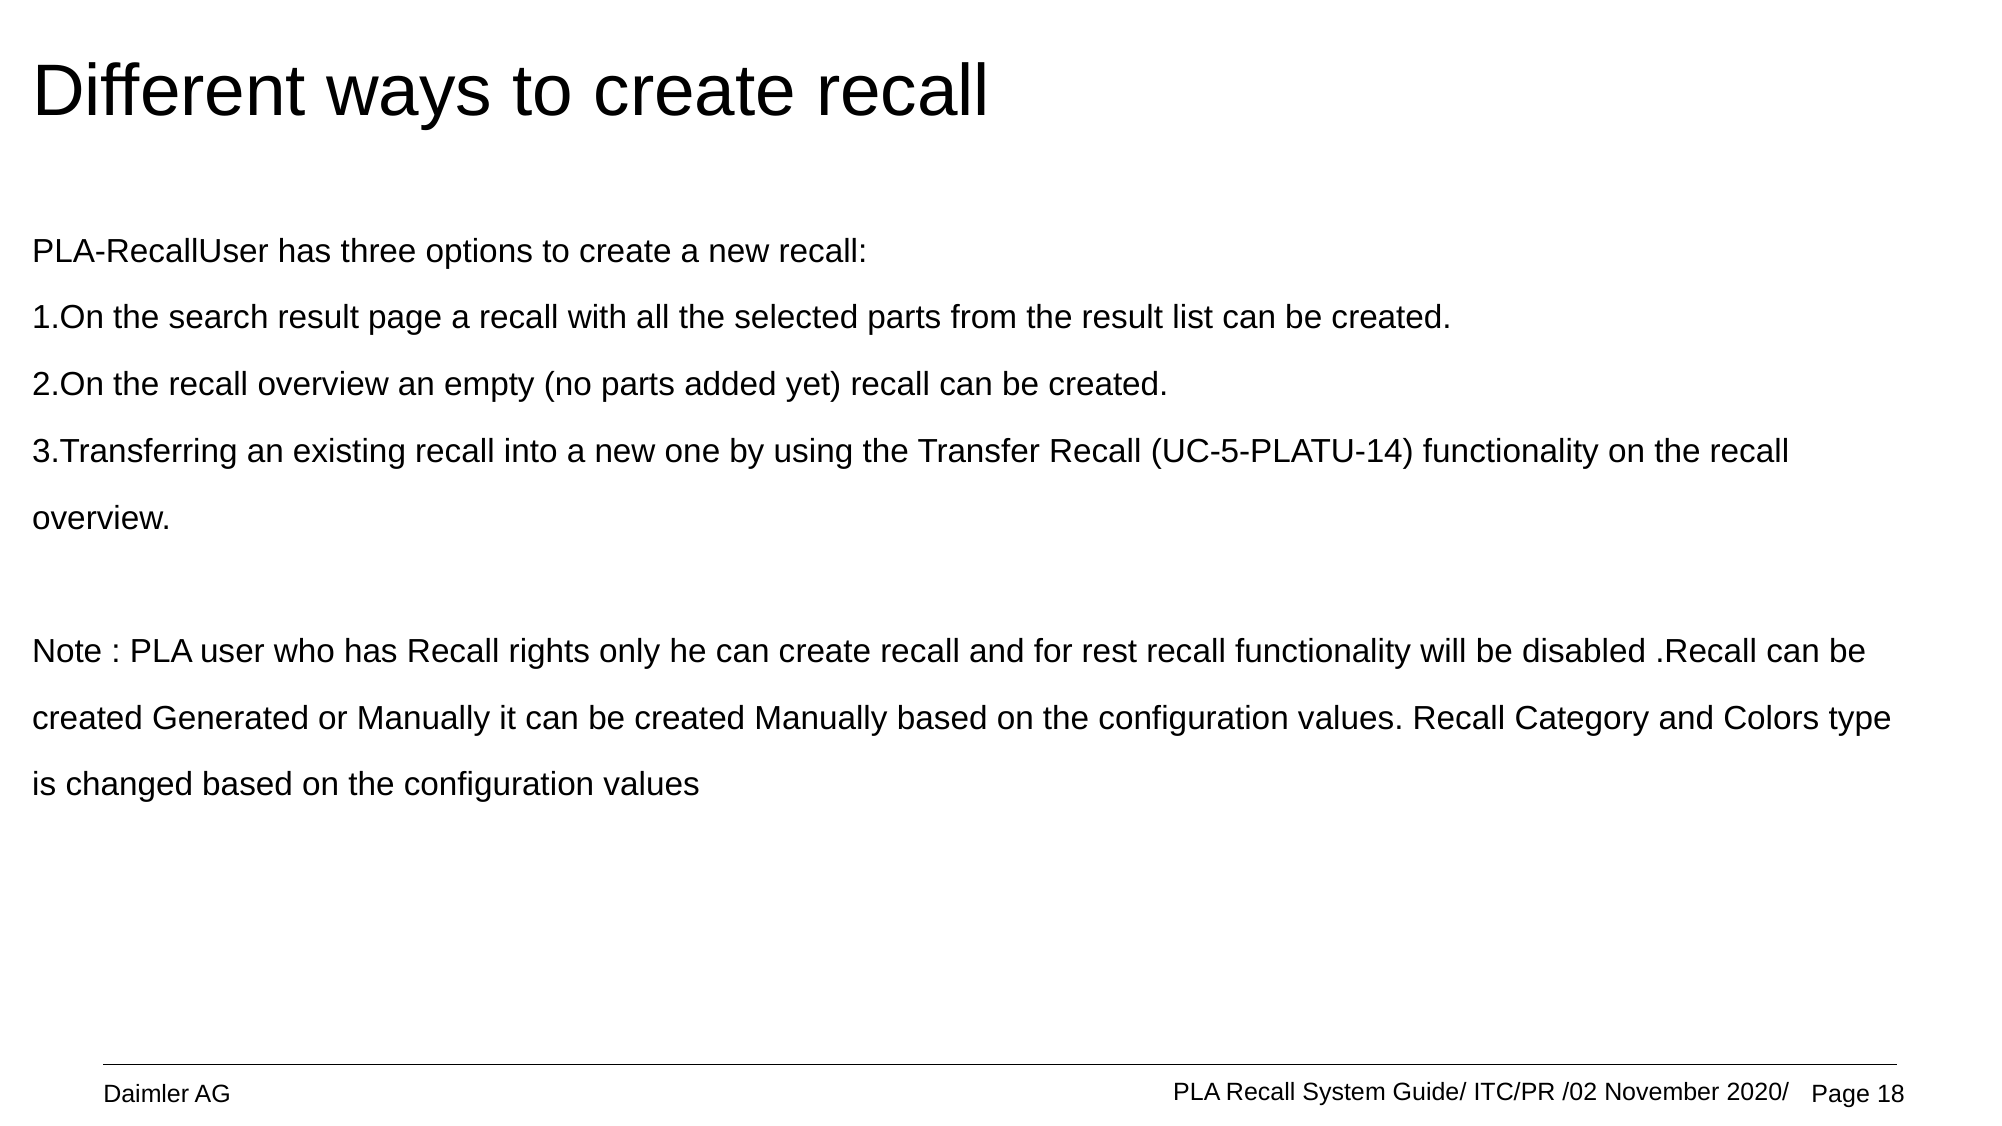

# Different ways to create recall
PLA-RecallUser has three options to create a new recall:
1.On the search result page a recall with all the selected parts from the result list can be created.
2.On the recall overview an empty (no parts added yet) recall can be created.
3.Transferring an existing recall into a new one by using the Transfer Recall (UC-5-PLATU-14) functionality on the recall overview.

Note : PLA user who has Recall rights only he can create recall and for rest recall functionality will be disabled .Recall can be created Generated or Manually it can be created Manually based on the configuration values. Recall Category and Colors type is changed based on the configuration values
PLA Recall System Guide/ ITC/PR /02 November 2020/
Page 18